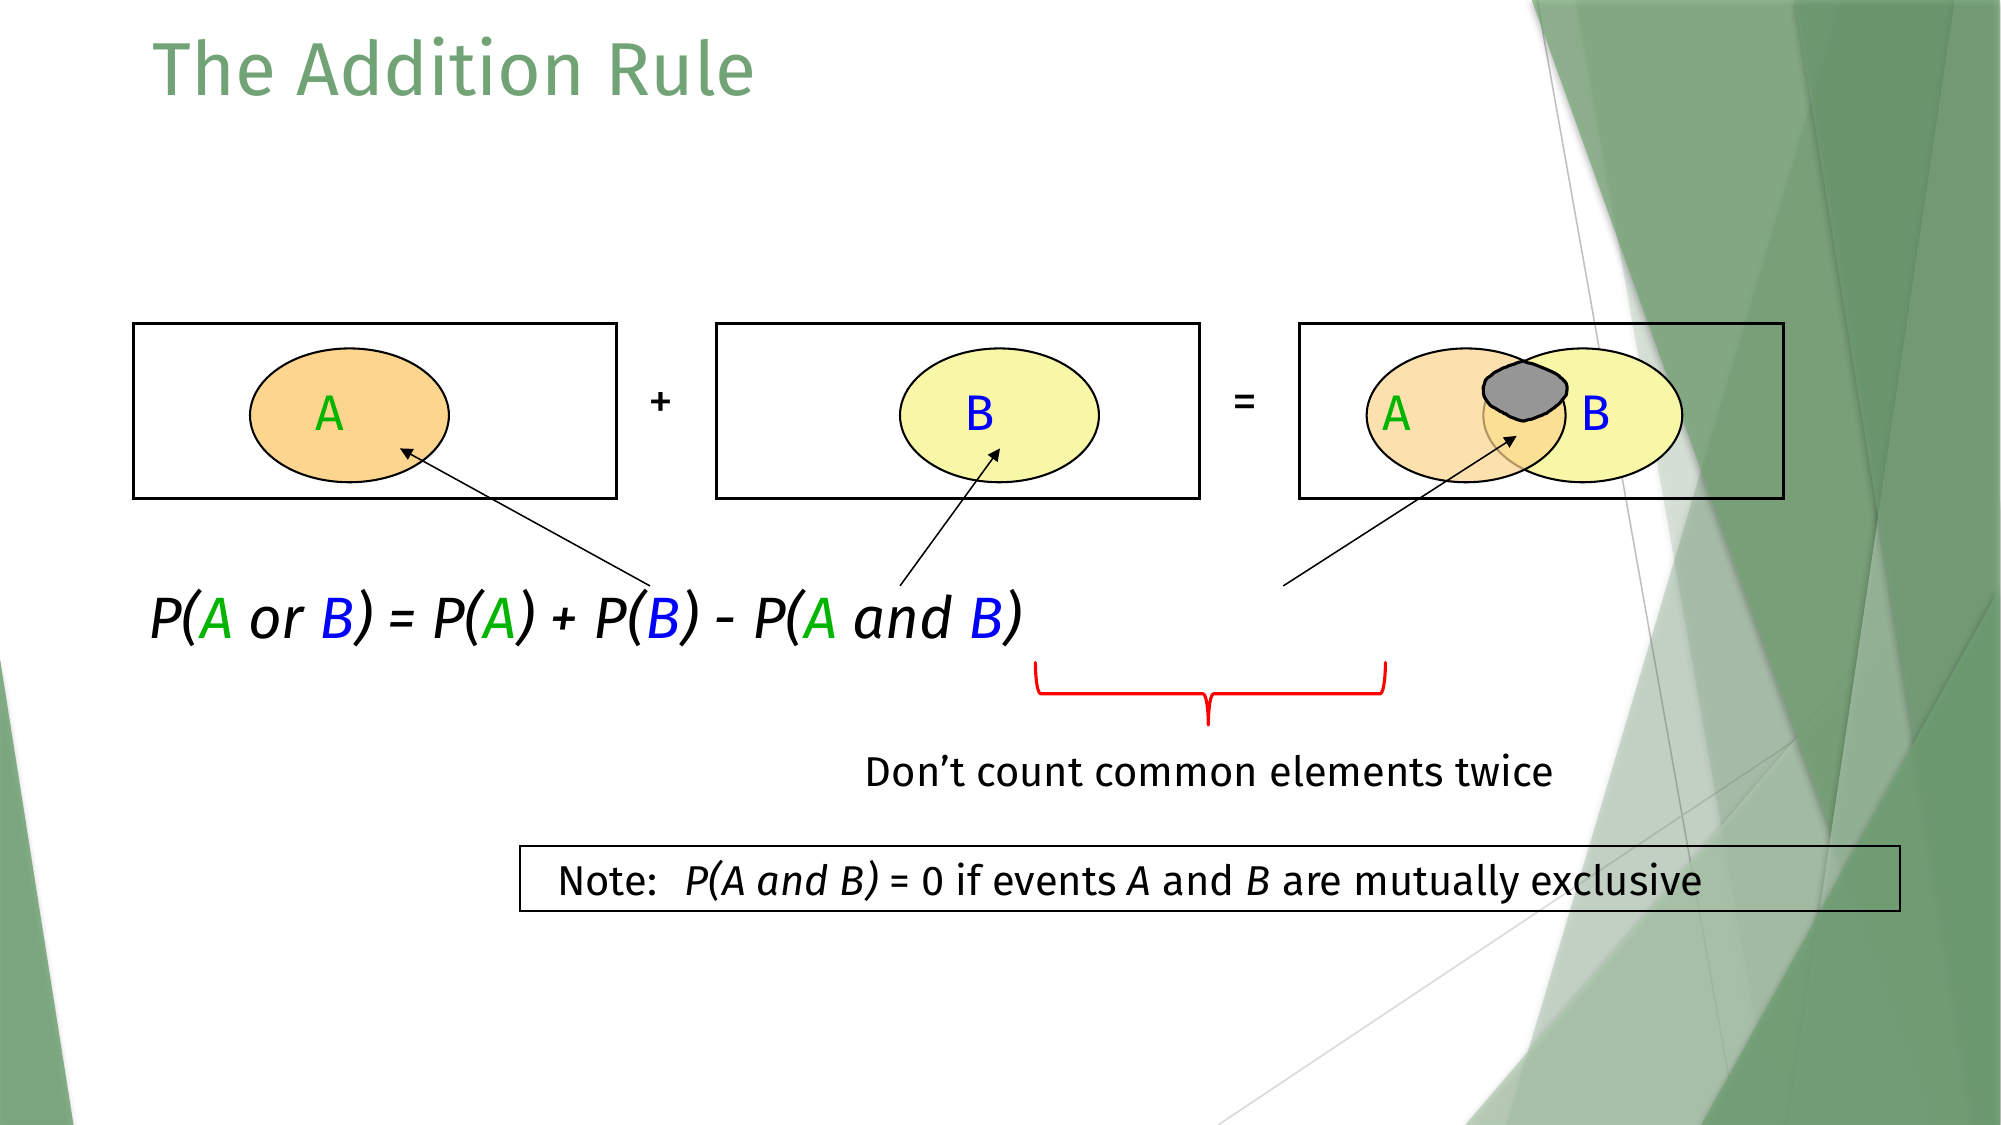

# The Addition Rule

+
=

A
B
A
B

P(A or B) = P(A) + P(B) - P(A and B)
Don’t count common elements twice
  Note:  	P(A and B) = 0 if events A and B are mutually exclusive